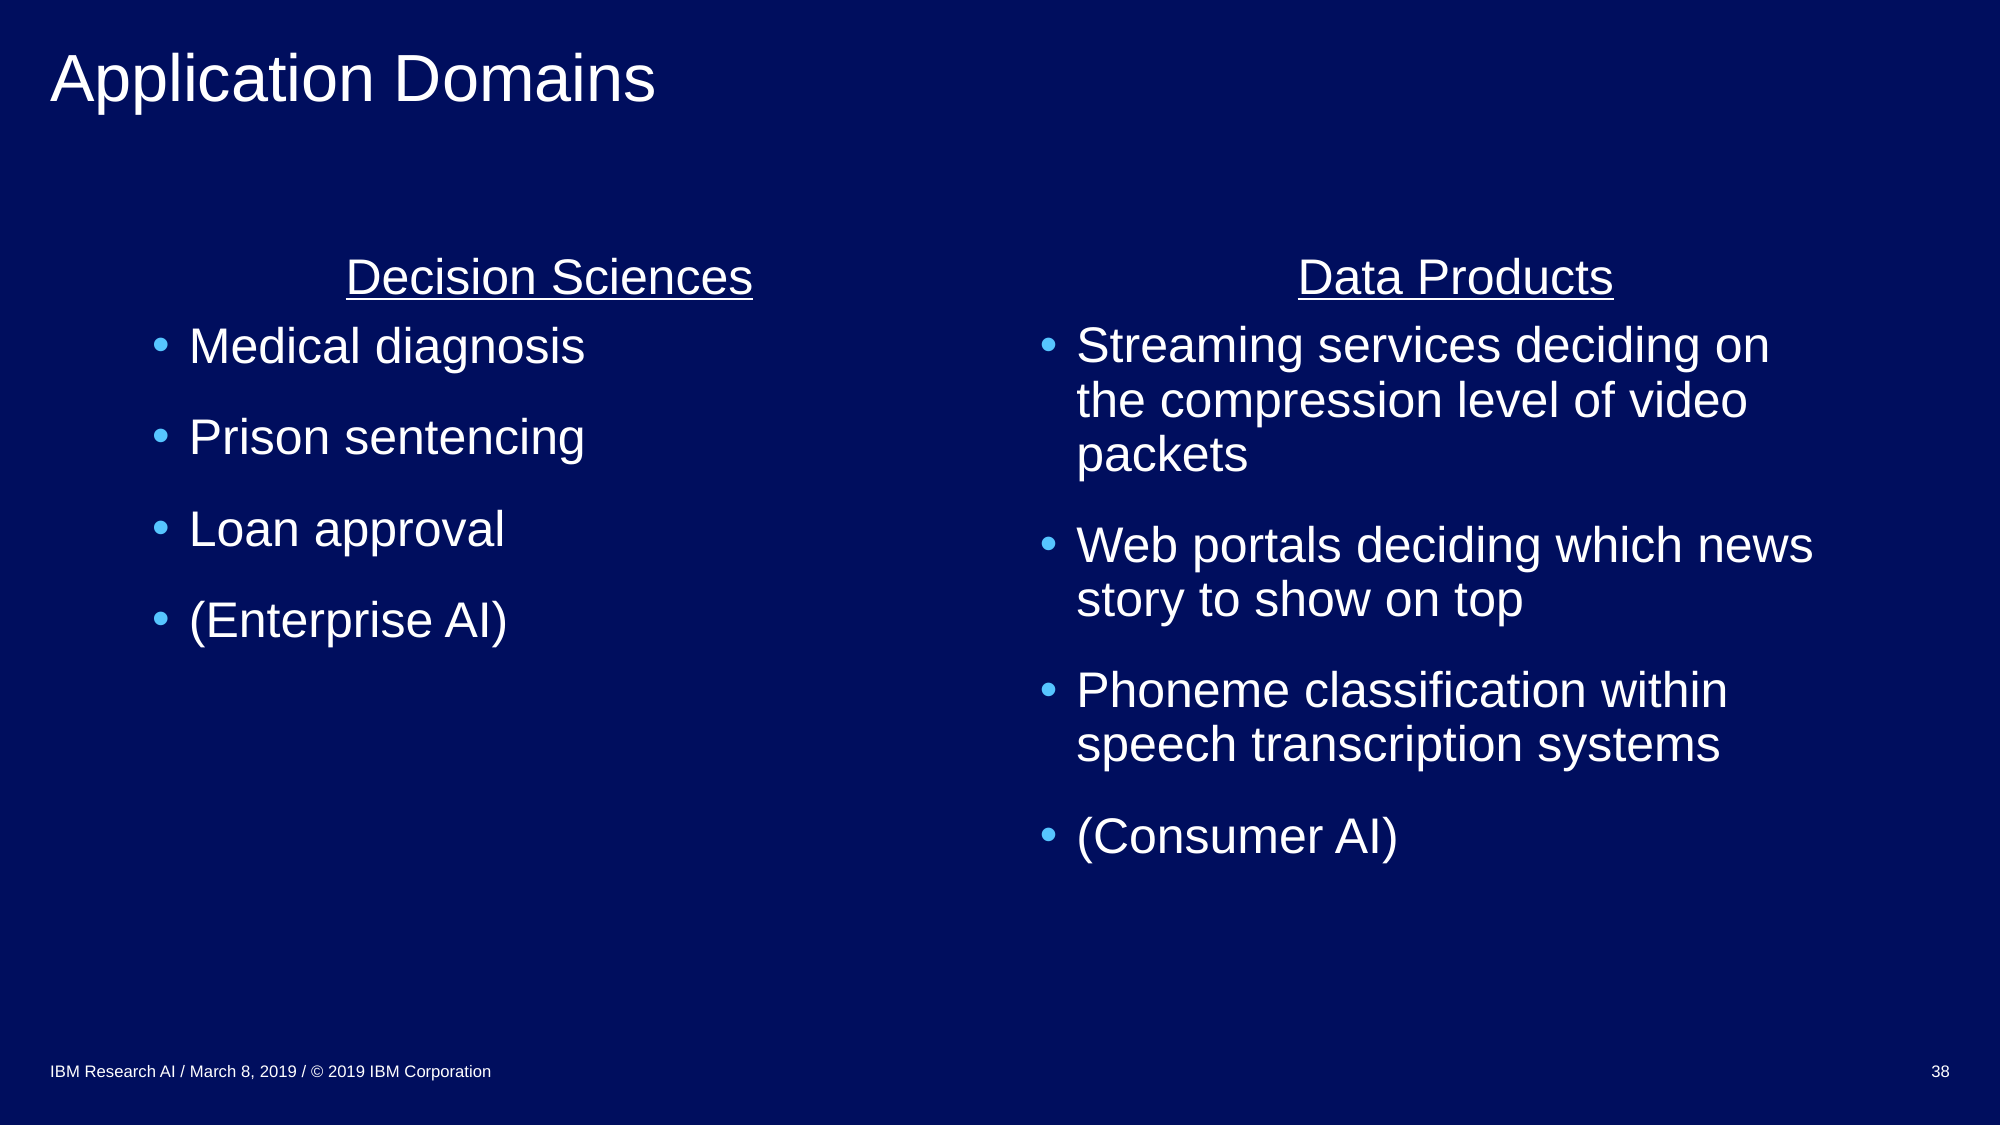

# Application Domains
Decision Sciences
Data Products
Medical diagnosis
Prison sentencing
Loan approval
(Enterprise AI)
Streaming services deciding on the compression level of video packets
Web portals deciding which news story to show on top
Phoneme classification within speech transcription systems
(Consumer AI)
IBM Research AI / March 8, 2019 / © 2019 IBM Corporation
38